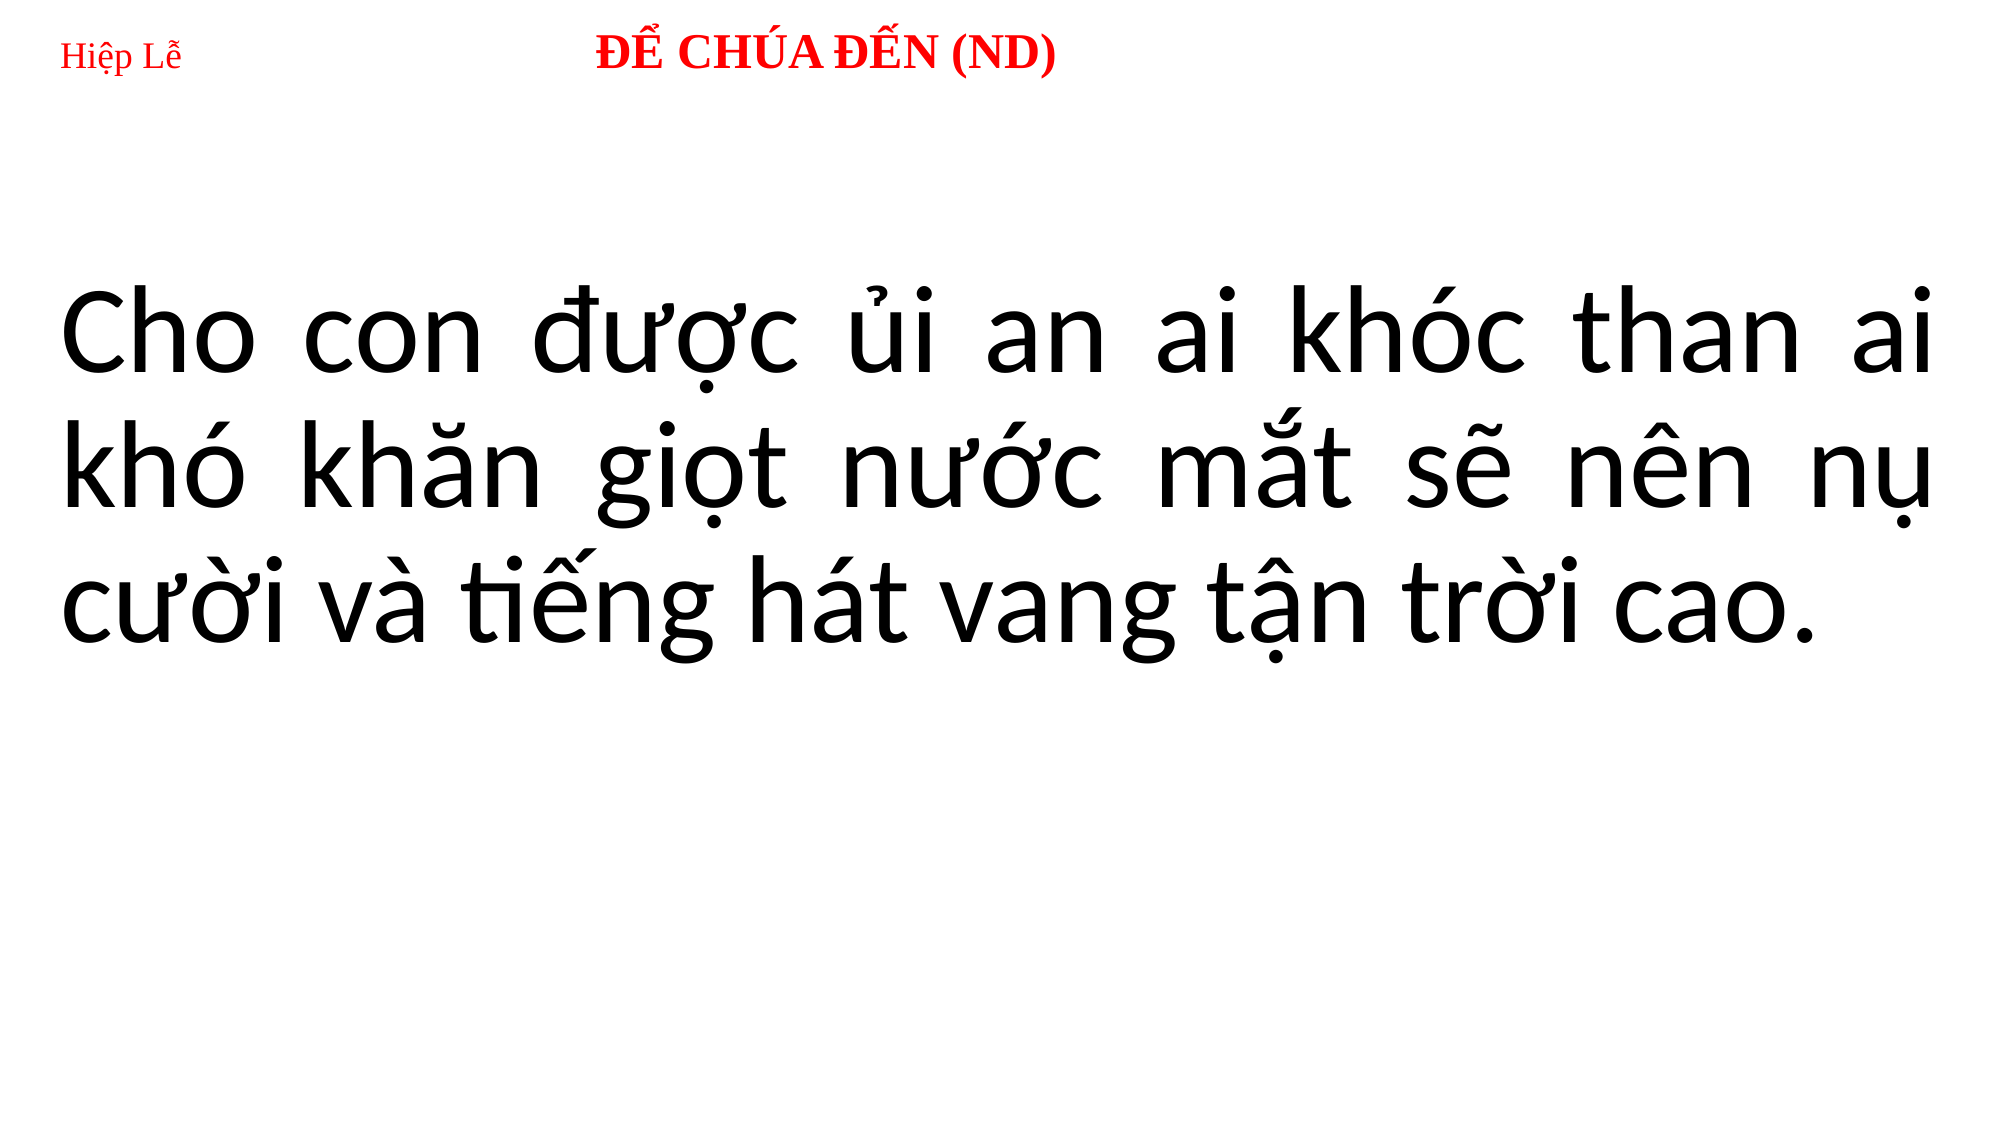

# Hiệp Lễ                             	         ĐỂ CHÚA ĐẾN (ND)
Cho con được ủi an ai khóc than ai khó khăn giọt nước mắt sẽ nên nụ cười và tiếng hát vang tận trời cao.